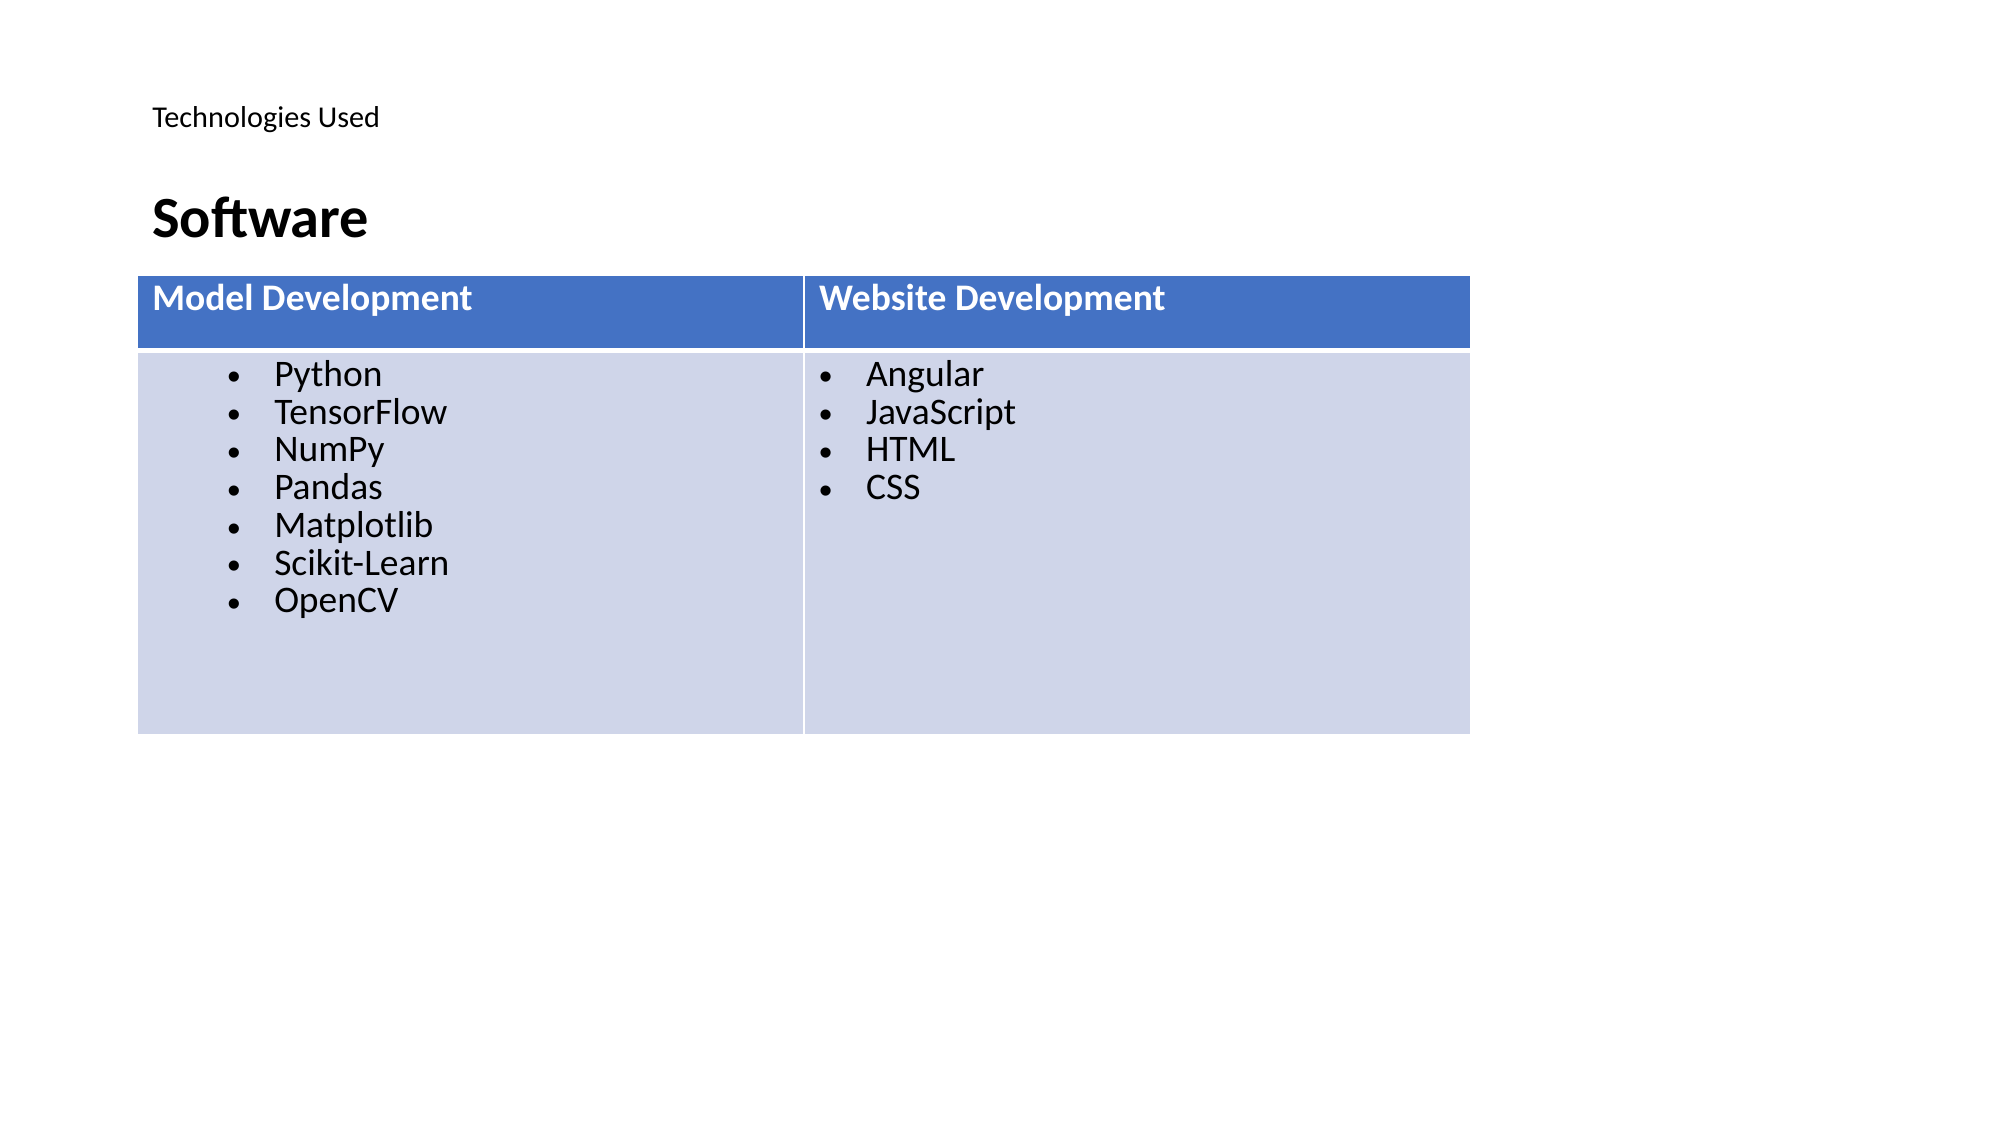

# Technologies Used
Software

| Model Development | Website Development |
| --- | --- |
| Python TensorFlow NumPy Pandas Matplotlib Scikit-Learn OpenCV | Angular JavaScript HTML CSS |